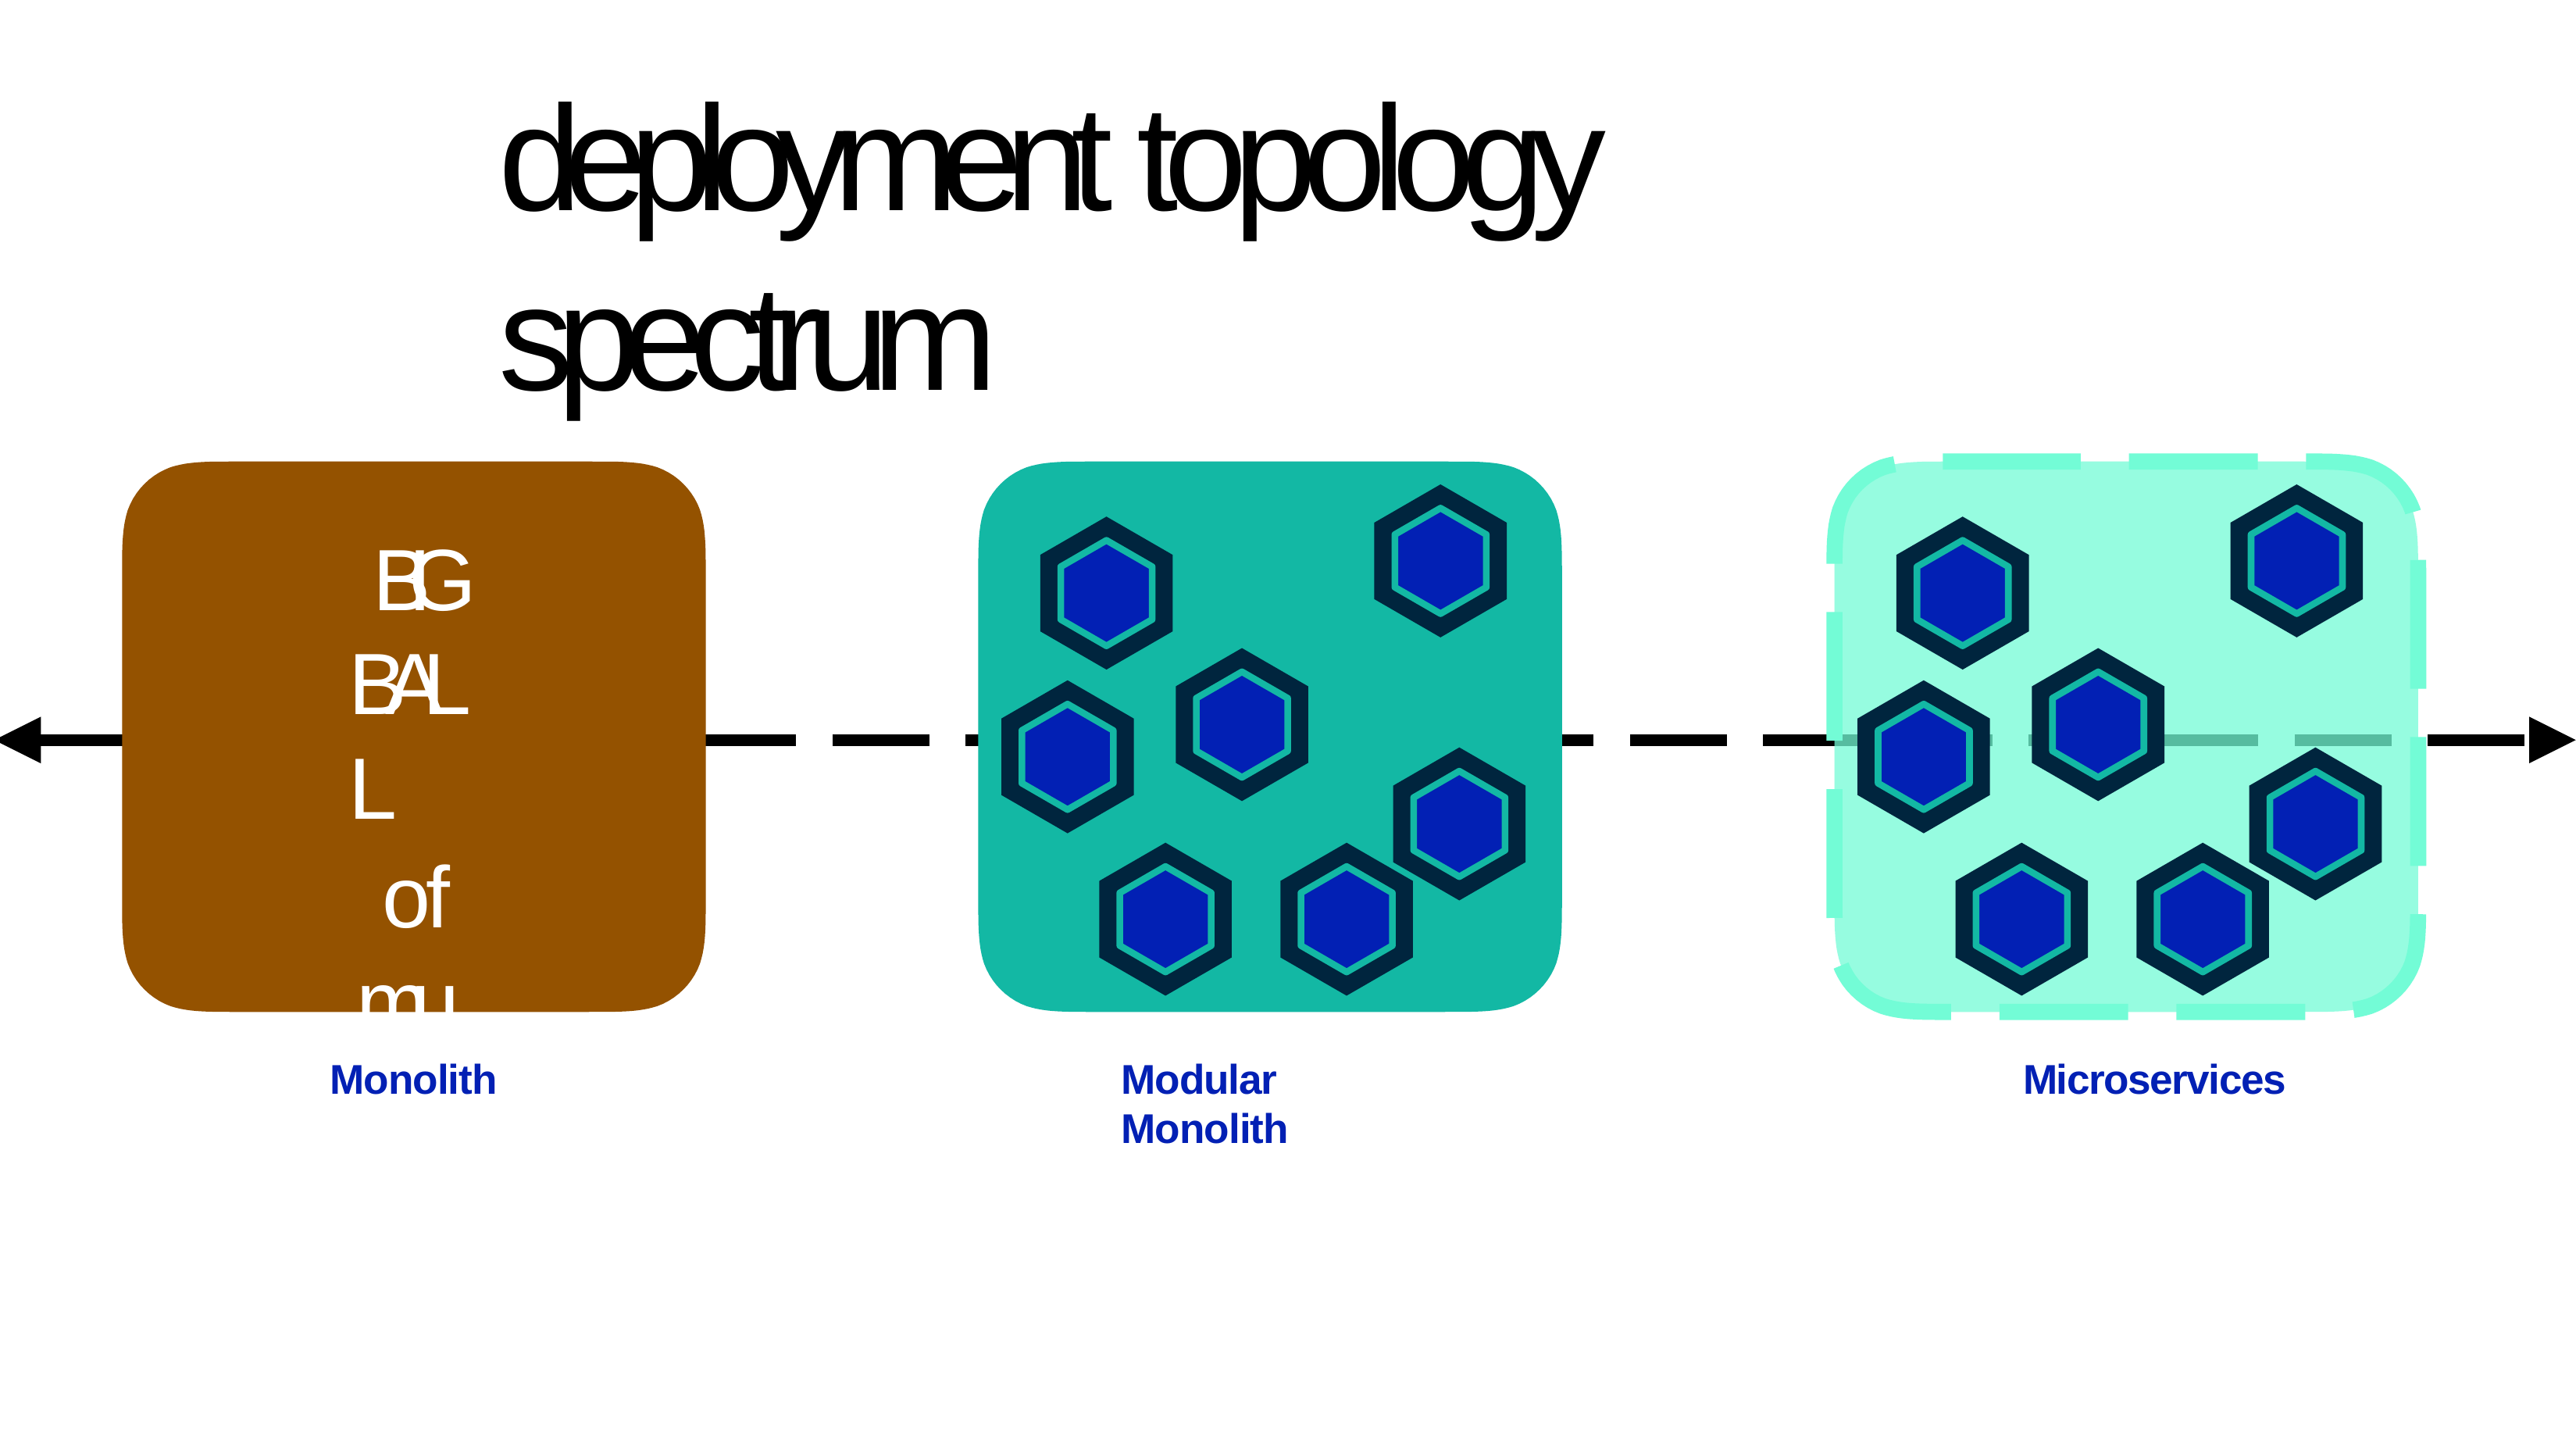

# deployment topology spectrum

BIG  BALL
of  mud

Monolith
Modular Monolith
Microservices